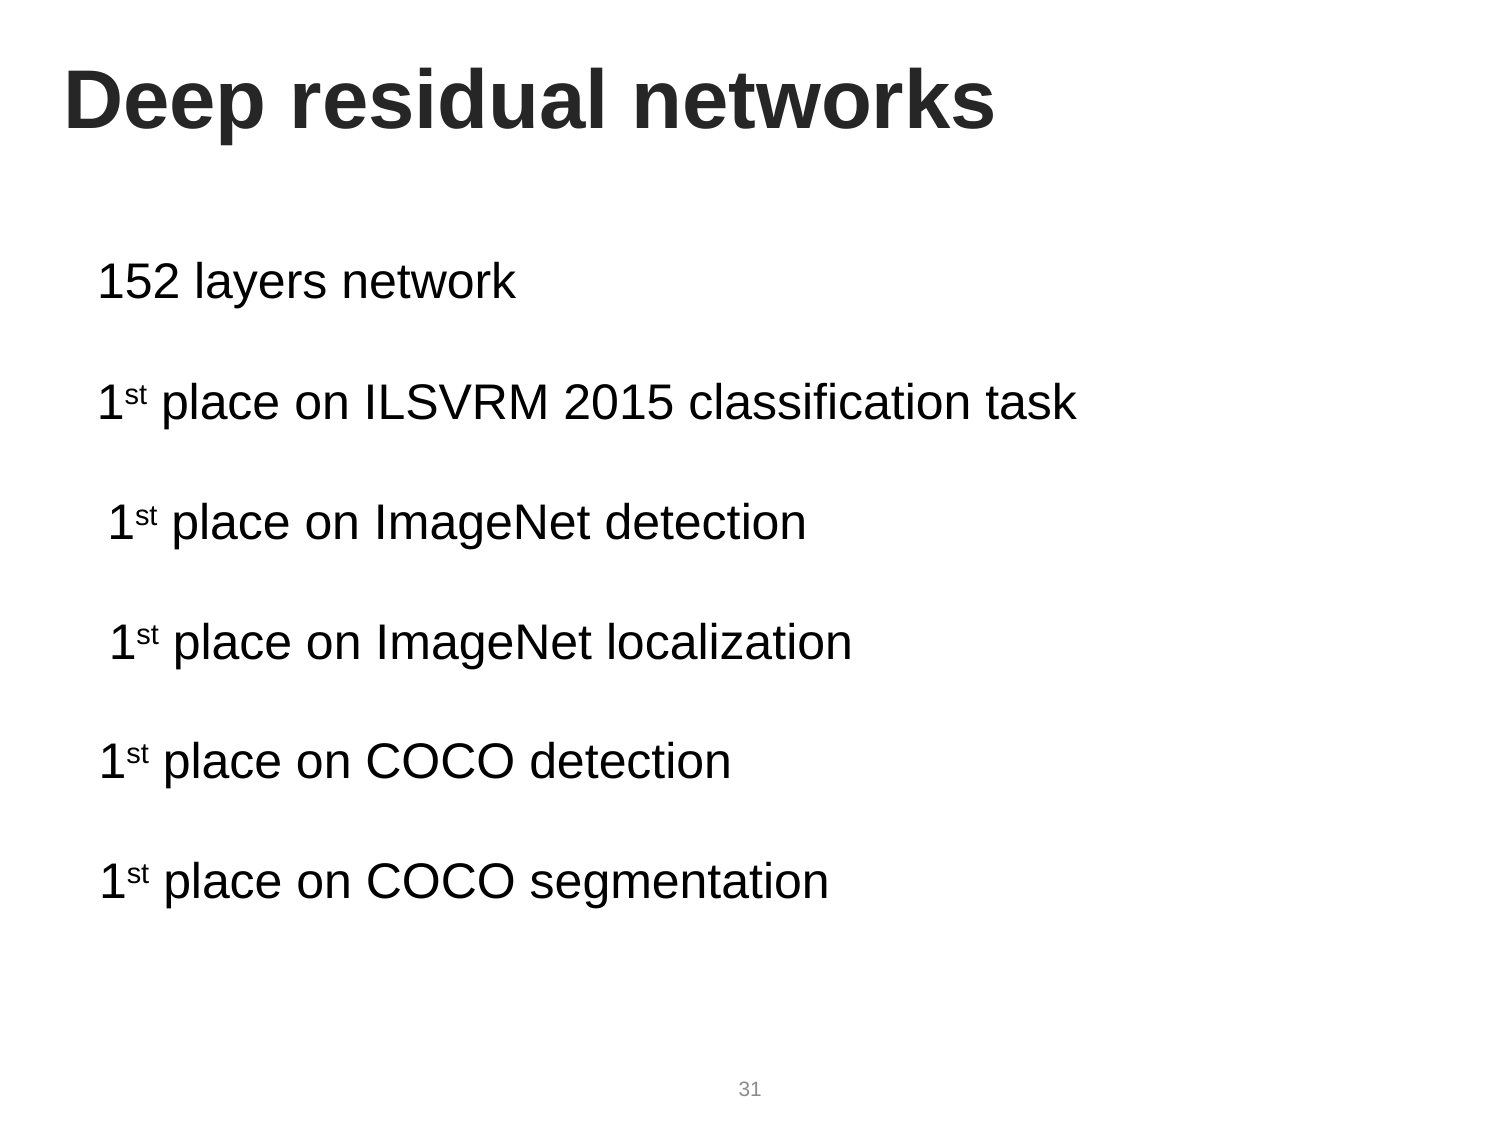

# Deep residual networks
152 layers network
1st place on ILSVRM 2015 classification task
1st place on ImageNet detection
1st place on ImageNet localization
1st place on COCO detection
1st place on COCO segmentation
31